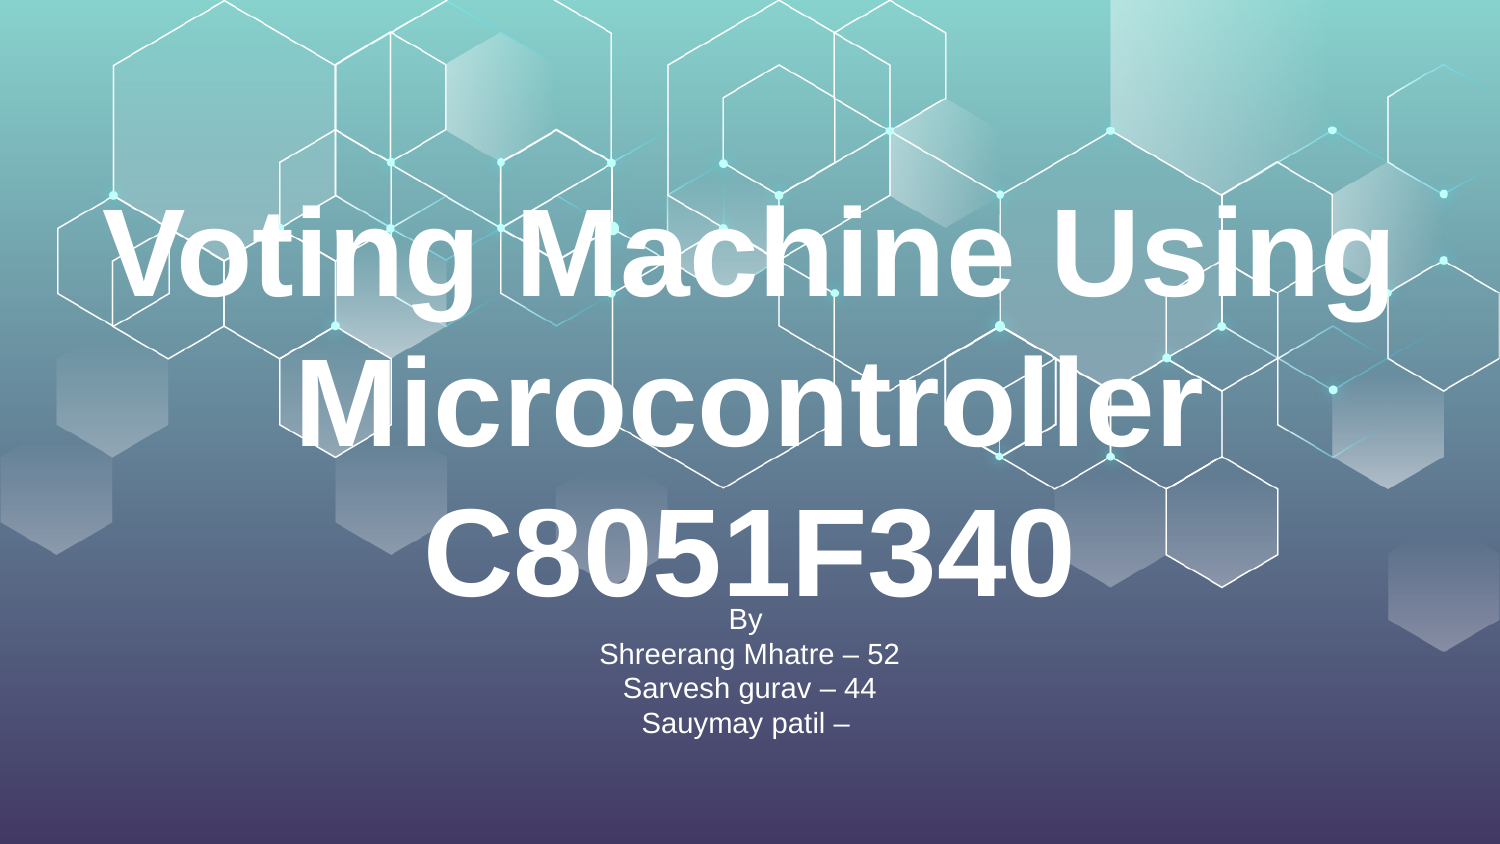

# Voting Machine Using Microcontroller C8051F340
By
Shreerang Mhatre – 52
Sarvesh gurav – 44
Sauymay patil –